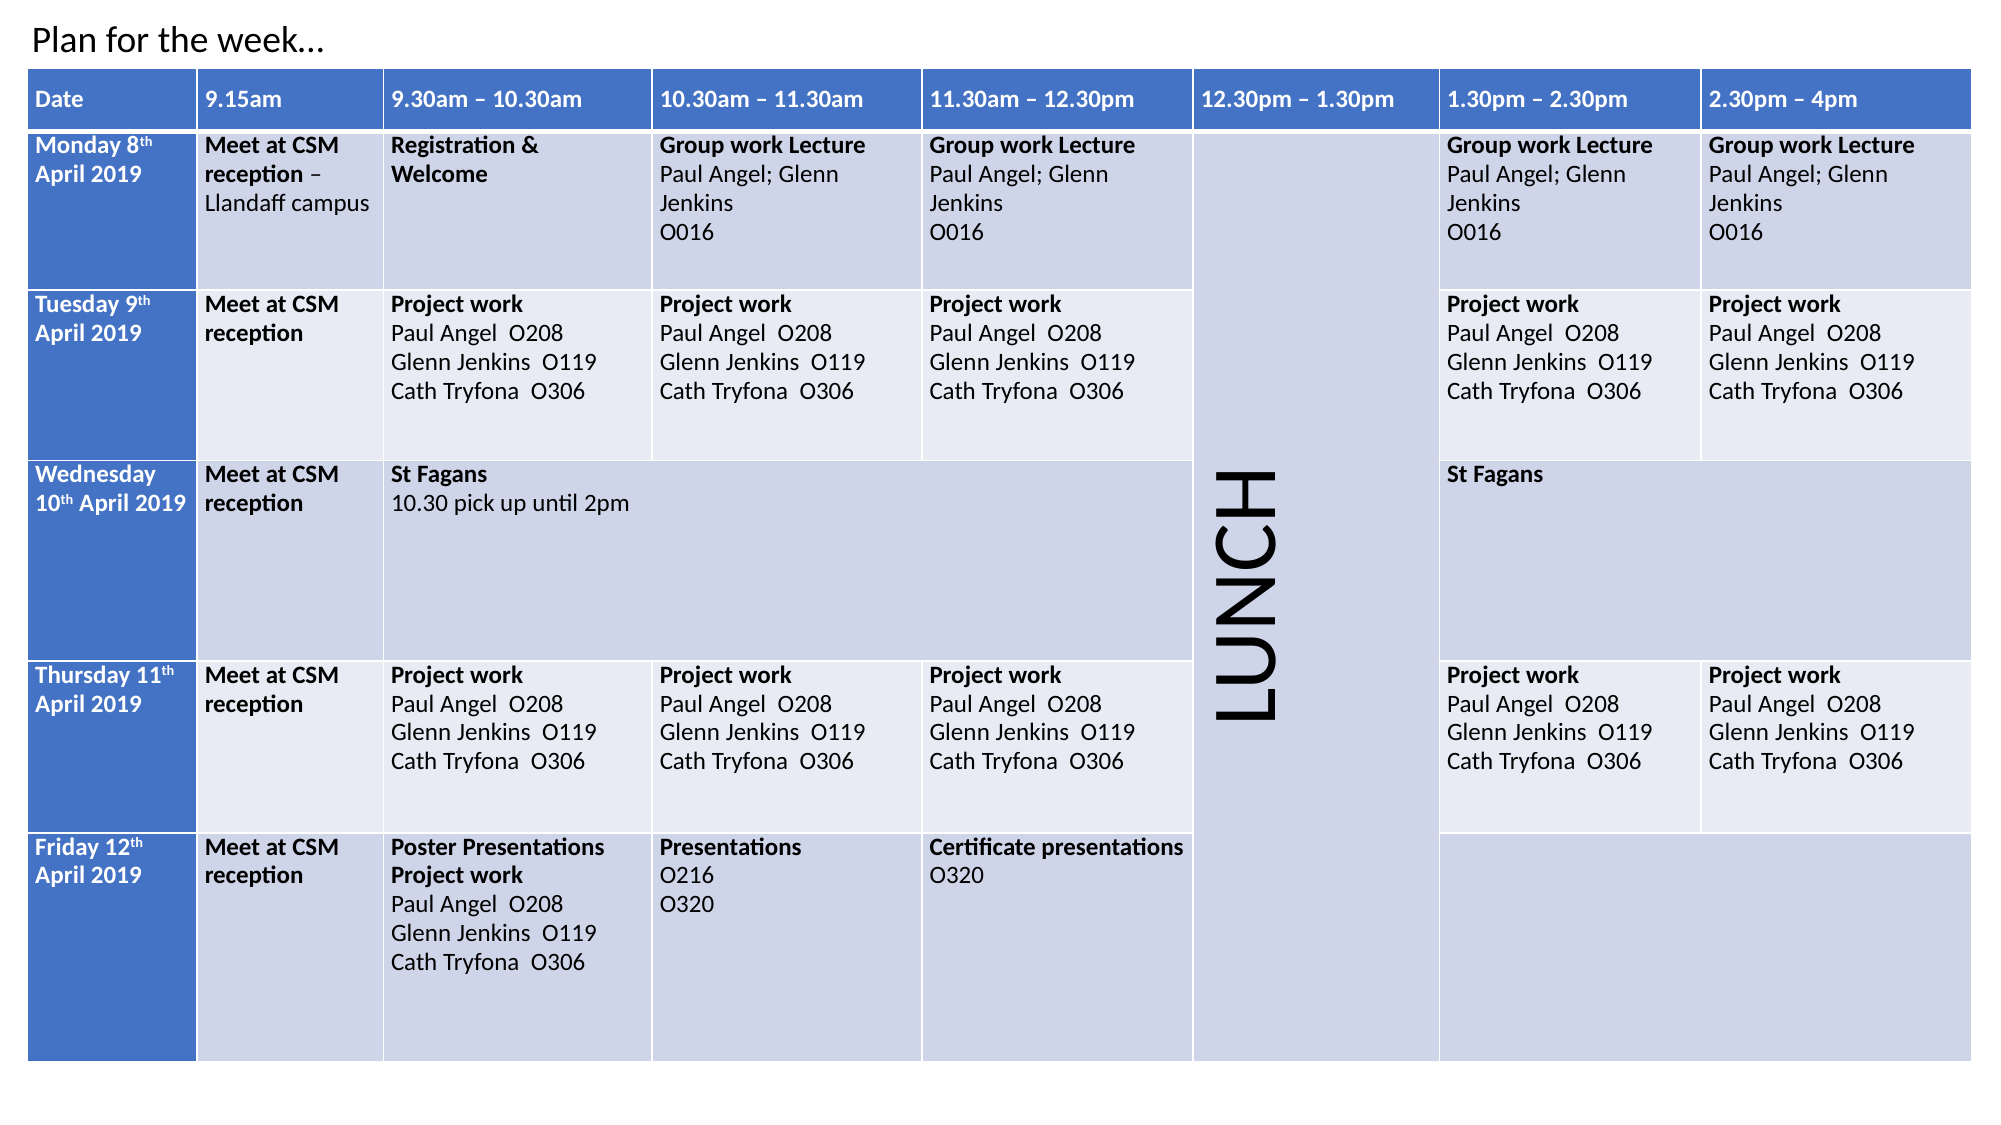

Plan for the week…
| Date | 9.15am | 9.30am – 10.30am | 10.30am – 11.30am | 11.30am – 12.30pm | 12.30pm – 1.30pm | 1.30pm – 2.30pm | 2.30pm – 4pm |
| --- | --- | --- | --- | --- | --- | --- | --- |
| Monday 8th April 2019 | Meet at CSM reception – Llandaff campus | Registration & Welcome | Group work Lecture Paul Angel; Glenn Jenkins O016 | Group work Lecture Paul Angel; Glenn Jenkins O016 | LUNCH | Group work Lecture Paul Angel; Glenn Jenkins O016 | Group work Lecture Paul Angel; Glenn Jenkins O016 |
| Tuesday 9th April 2019 | Meet at CSM reception | Project work Paul Angel O208 Glenn Jenkins O119 Cath Tryfona O306 | Project work Paul Angel O208 Glenn Jenkins O119 Cath Tryfona O306 | Project work Paul Angel O208 Glenn Jenkins O119 Cath Tryfona O306 |  | Project work Paul Angel O208 Glenn Jenkins O119 Cath Tryfona O306 | Project work Paul Angel O208 Glenn Jenkins O119 Cath Tryfona O306 |
| Wednesday 10th April 2019 | Meet at CSM reception | St Fagans 10.30 pick up until 2pm |  |  |  | St Fagans |  |
| Thursday 11th April 2019 | Meet at CSM reception | Project work Paul Angel O208 Glenn Jenkins O119 Cath Tryfona O306 | Project work Paul Angel O208 Glenn Jenkins O119 Cath Tryfona O306 | Project work Paul Angel O208 Glenn Jenkins O119 Cath Tryfona O306 |  | Project work Paul Angel O208 Glenn Jenkins O119 Cath Tryfona O306 | Project work Paul Angel O208 Glenn Jenkins O119 Cath Tryfona O306 |
| Friday 12th April 2019 | Meet at CSM reception | Poster Presentations Project work Paul Angel O208 Glenn Jenkins O119 Cath Tryfona O306 | Presentations O216 O320 | Certificate presentations O320 |  |  |  |